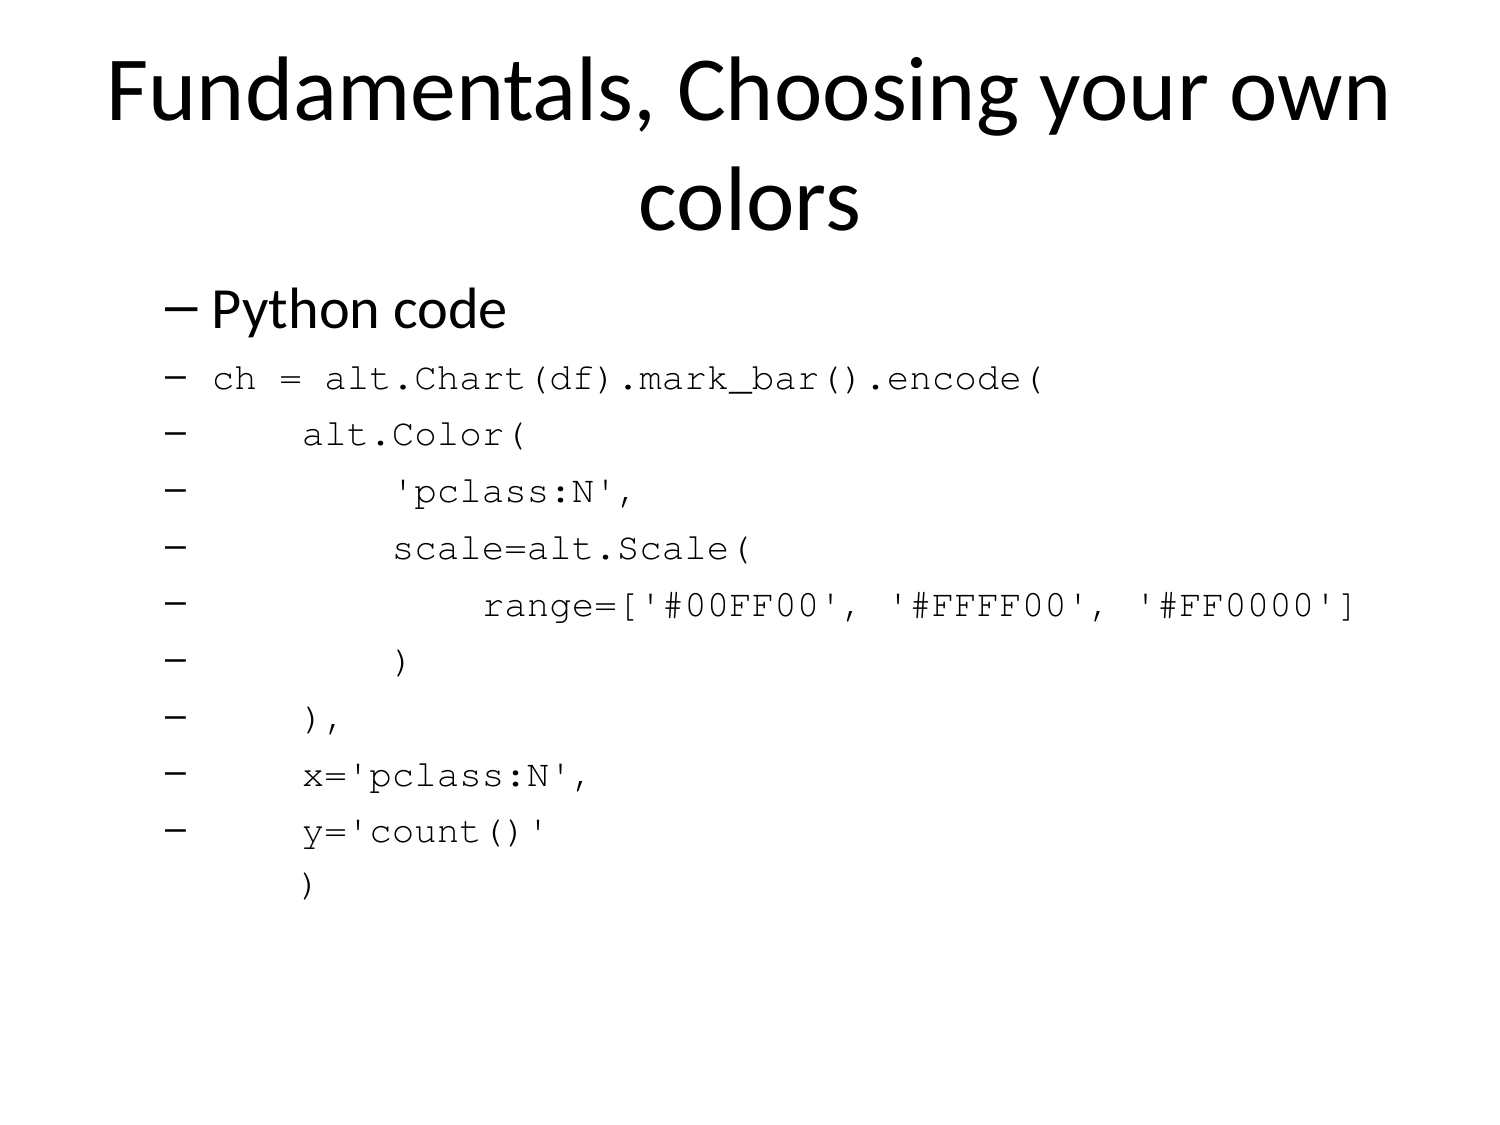

# Fundamentals, Choosing your own colors
Python code
ch = alt.Chart(df).mark_bar().encode(
    alt.Color(
        'pclass:N',
        scale=alt.Scale(
            range=['#00FF00', '#FFFF00', '#FF0000']
        )
    ),
    x='pclass:N',
    y='count()'
)